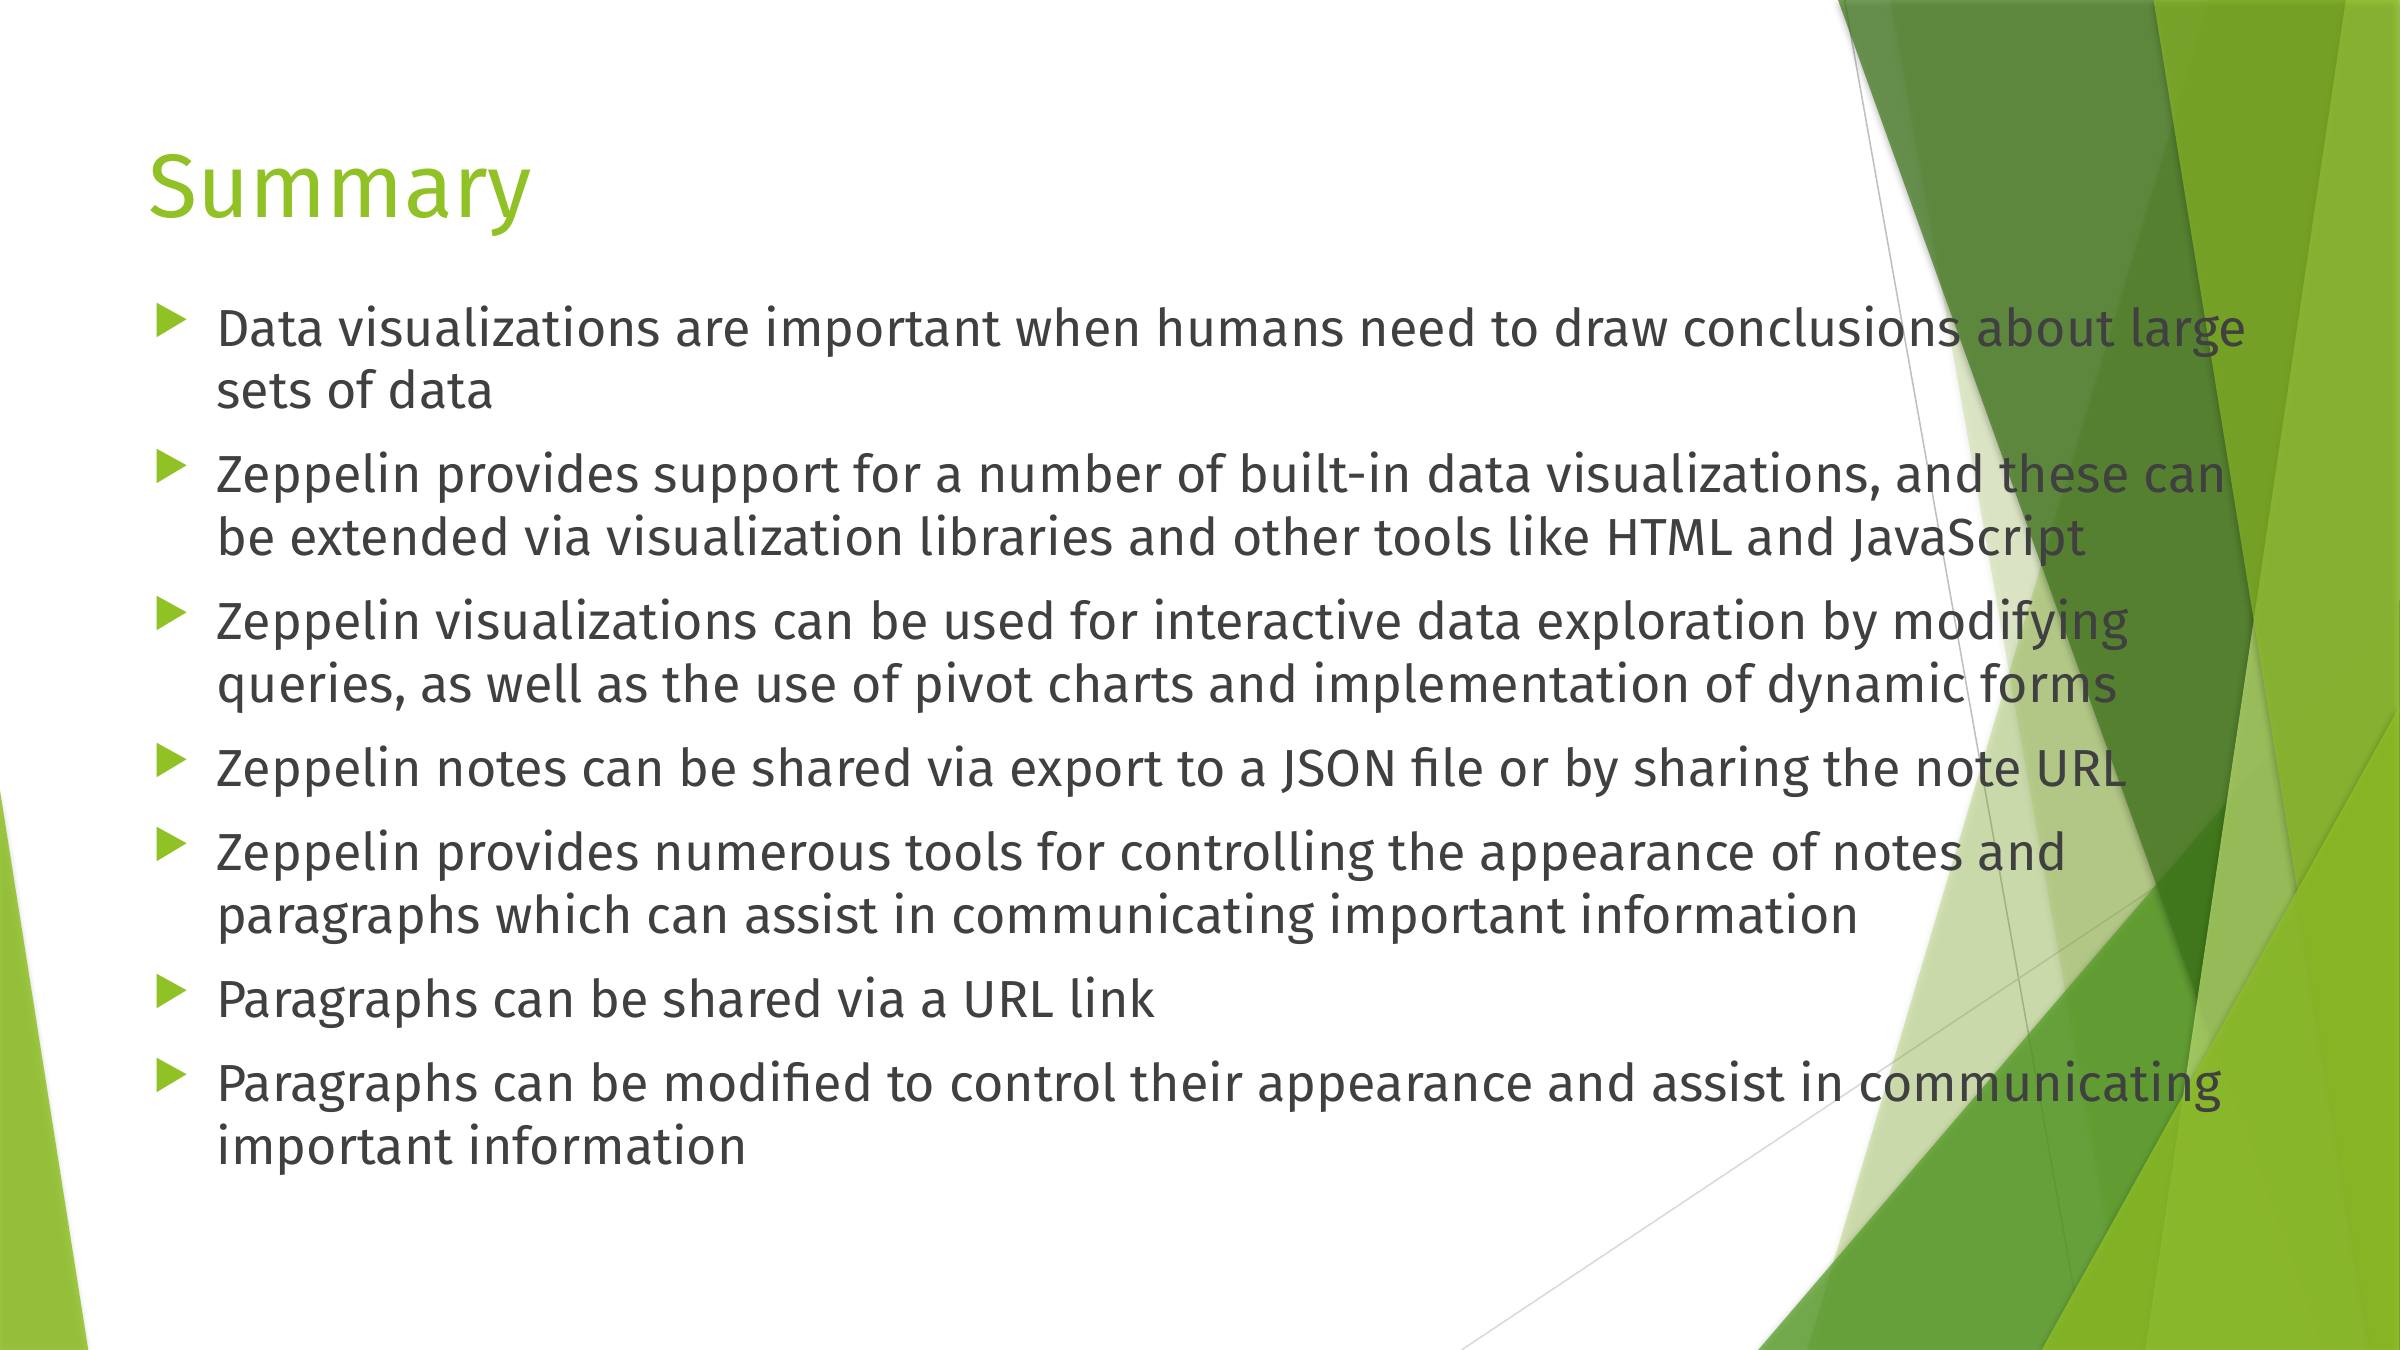

# Summary
Data visualizations are important when humans need to draw conclusions about large sets of data
Zeppelin provides support for a number of built-in data visualizations, and these can be extended via visualization libraries and other tools like HTML and JavaScript
Zeppelin visualizations can be used for interactive data exploration by modifying queries, as well as the use of pivot charts and implementation of dynamic forms
Zeppelin notes can be shared via export to a JSON file or by sharing the note URL
Zeppelin provides numerous tools for controlling the appearance of notes and paragraphs which can assist in communicating important information
Paragraphs can be shared via a URL link
Paragraphs can be modified to control their appearance and assist in communicating important information